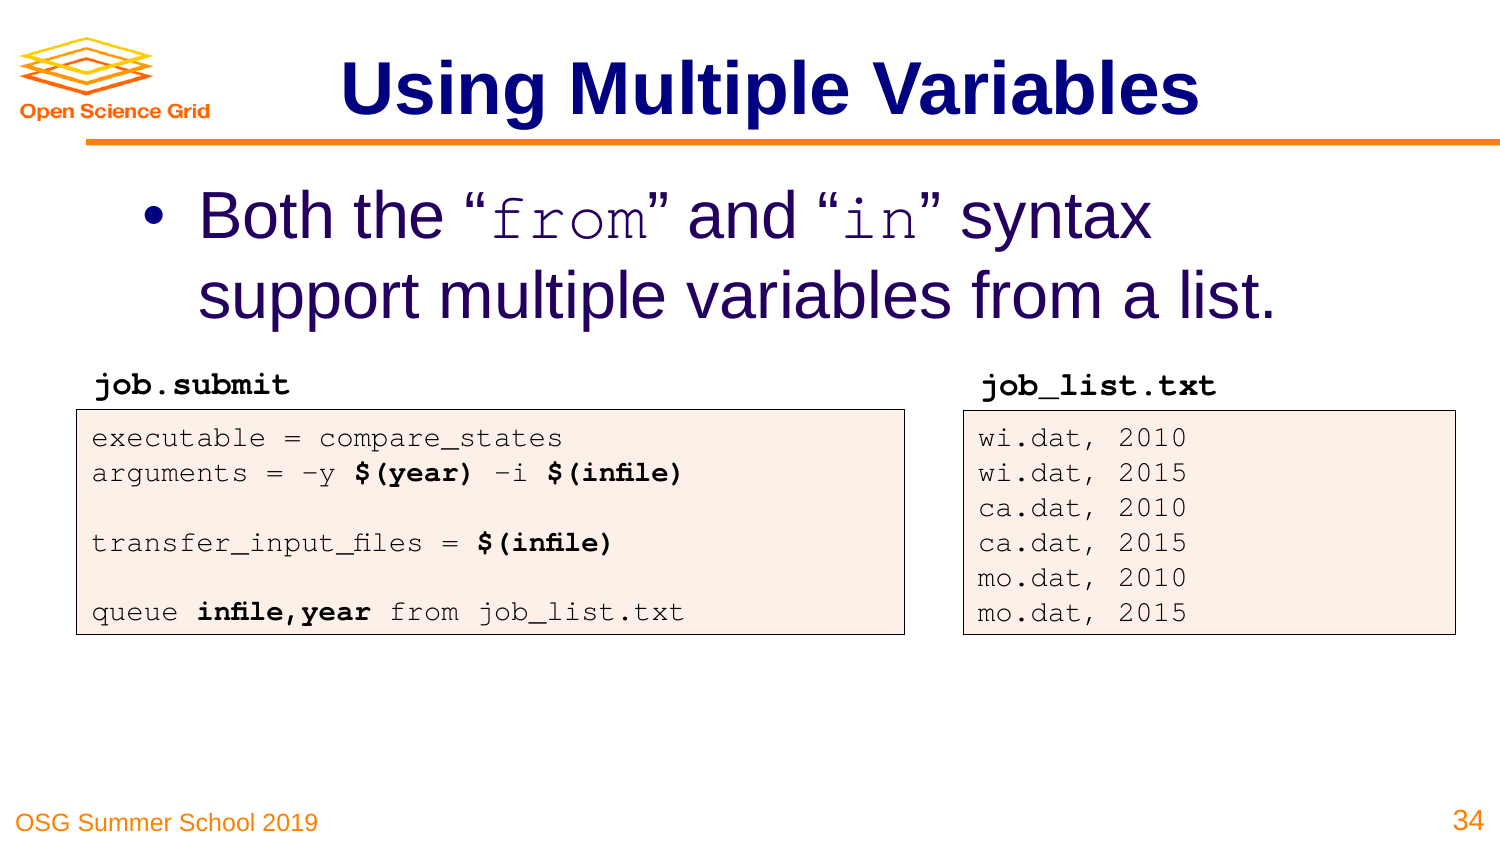

# Using Multiple Variables
Both the “from” and “in” syntax support multiple variables from a list.
job.submit
job_list.txt
executable = compare_states
arguments = -y $(year) -i $(infile)

transfer_input_files = $(infile)

queue infile,year from job_list.txt
wi.dat, 2010
wi.dat, 2015
ca.dat, 2010
ca.dat, 2015
mo.dat, 2010
mo.dat, 2015
34